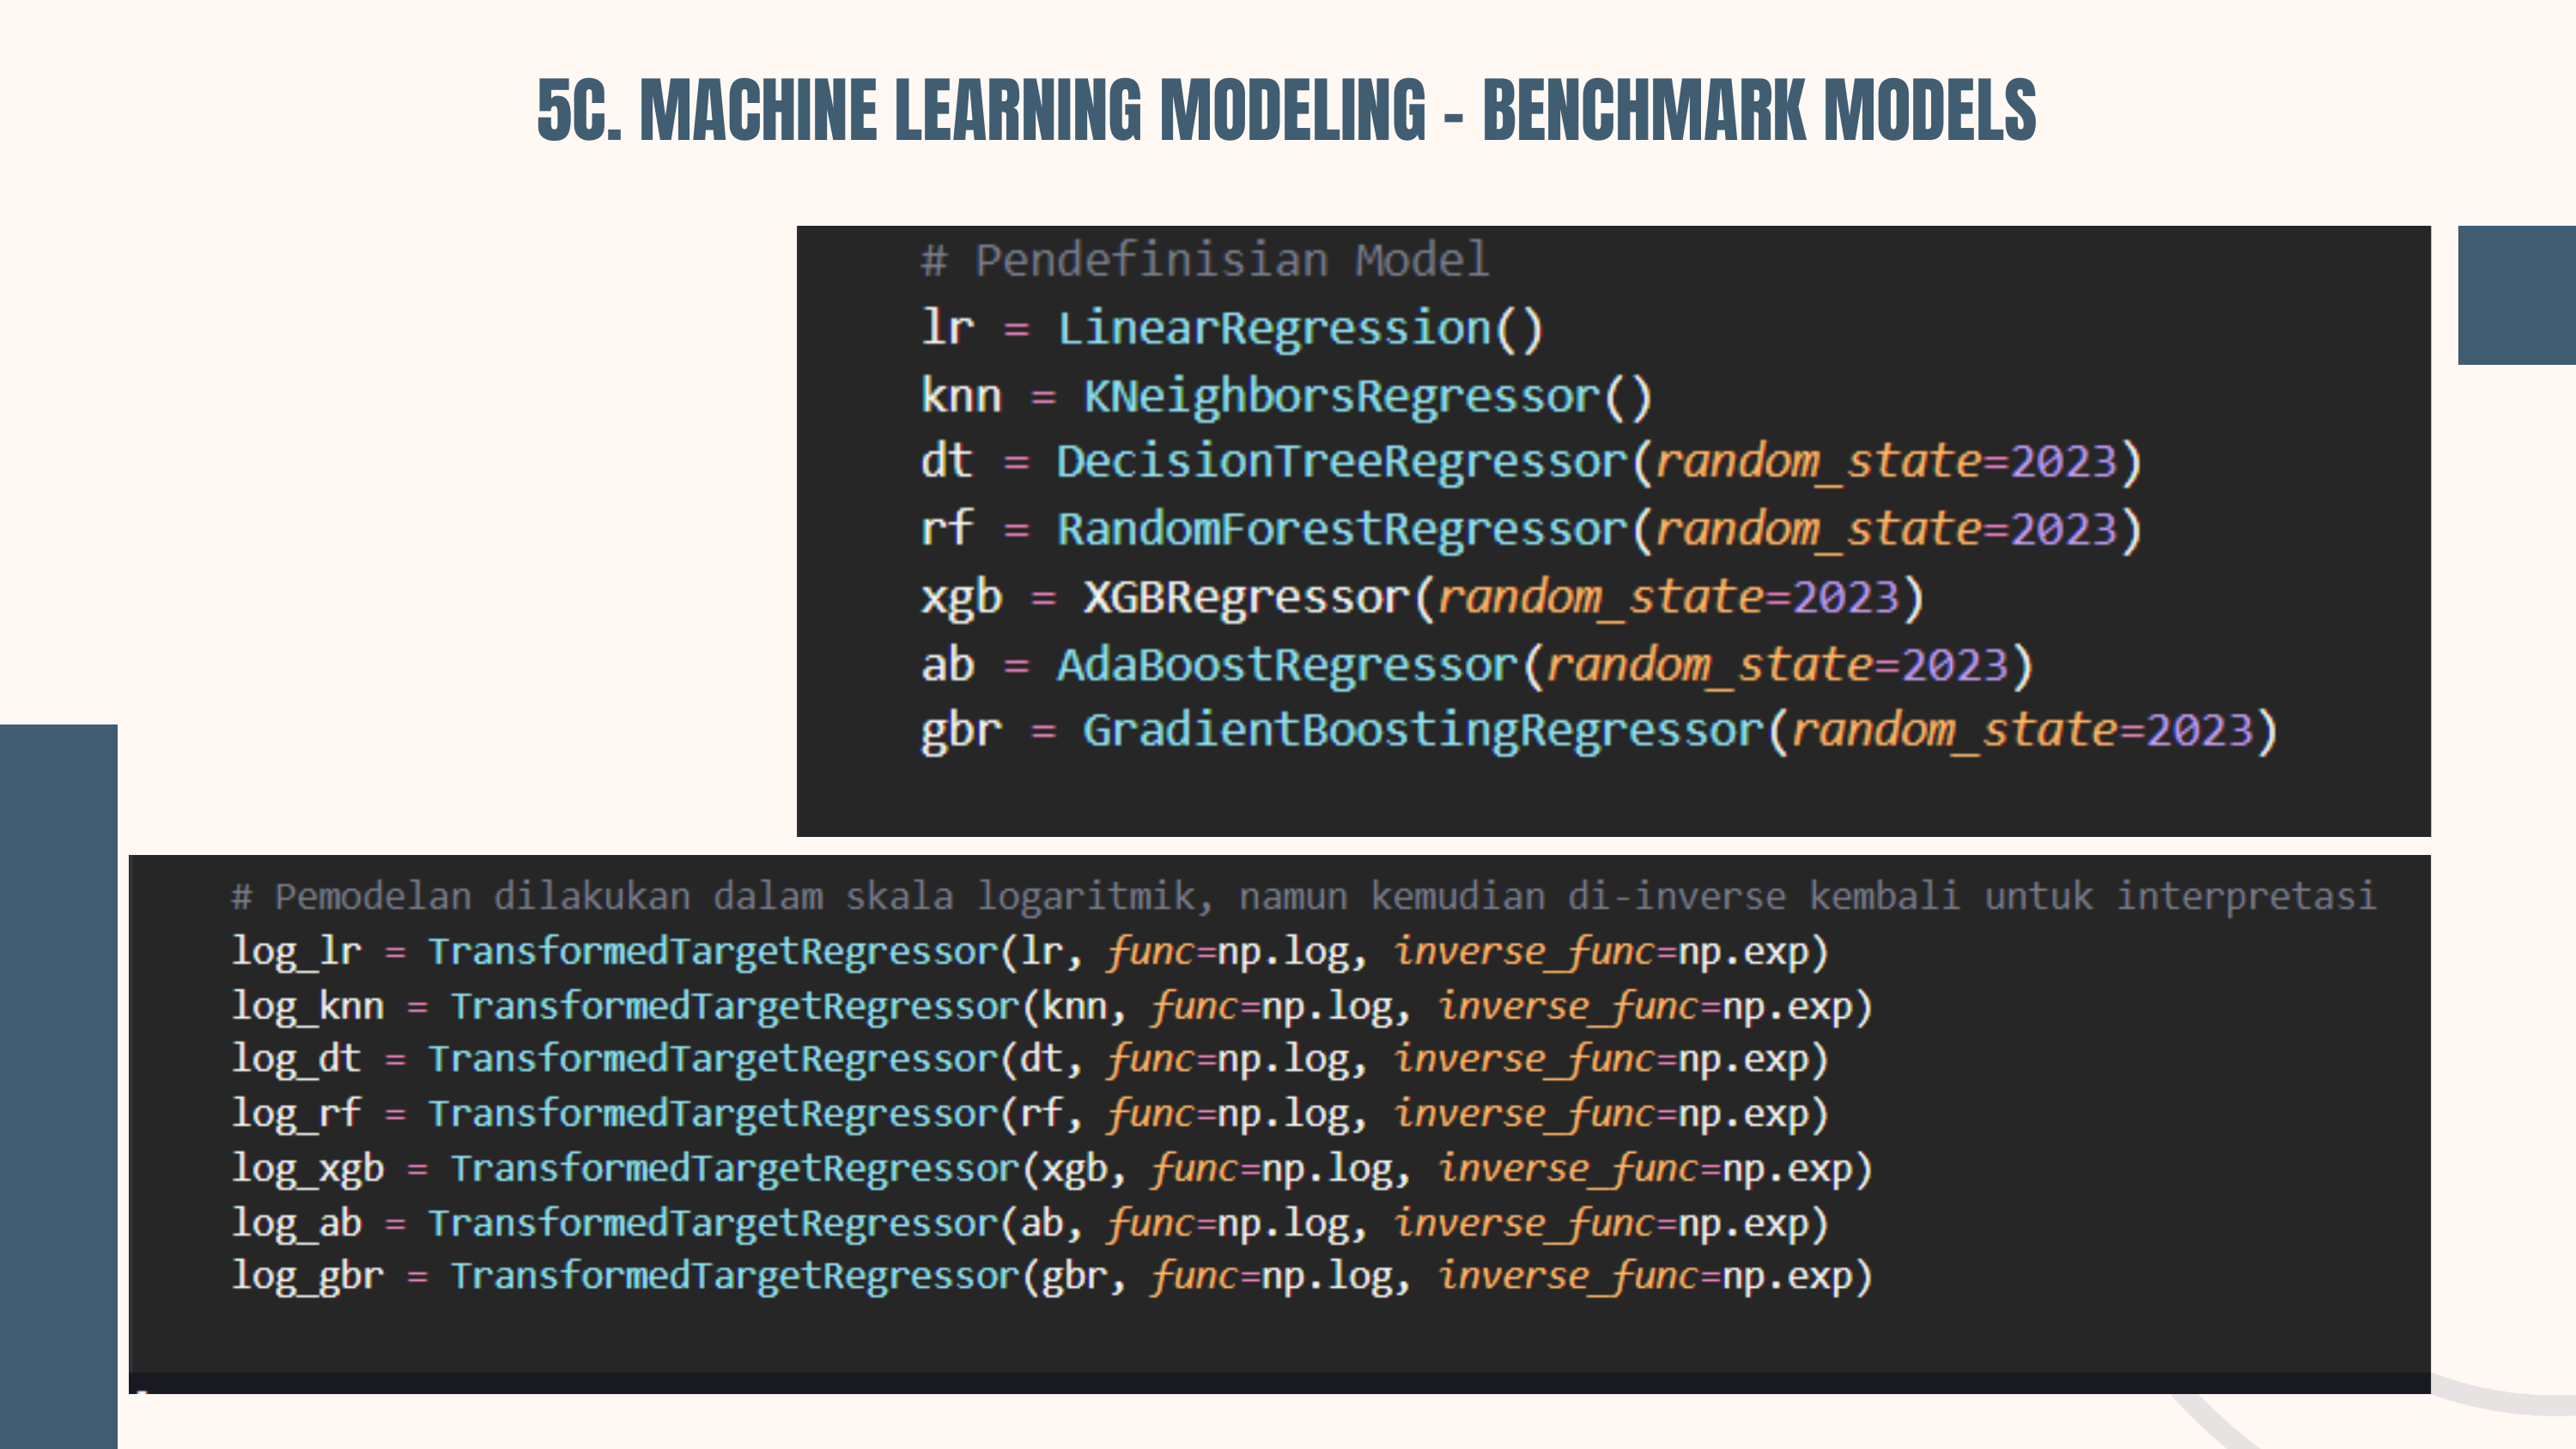

5C. MACHINE LEARNING MODELING - BENCHMARK MODELS